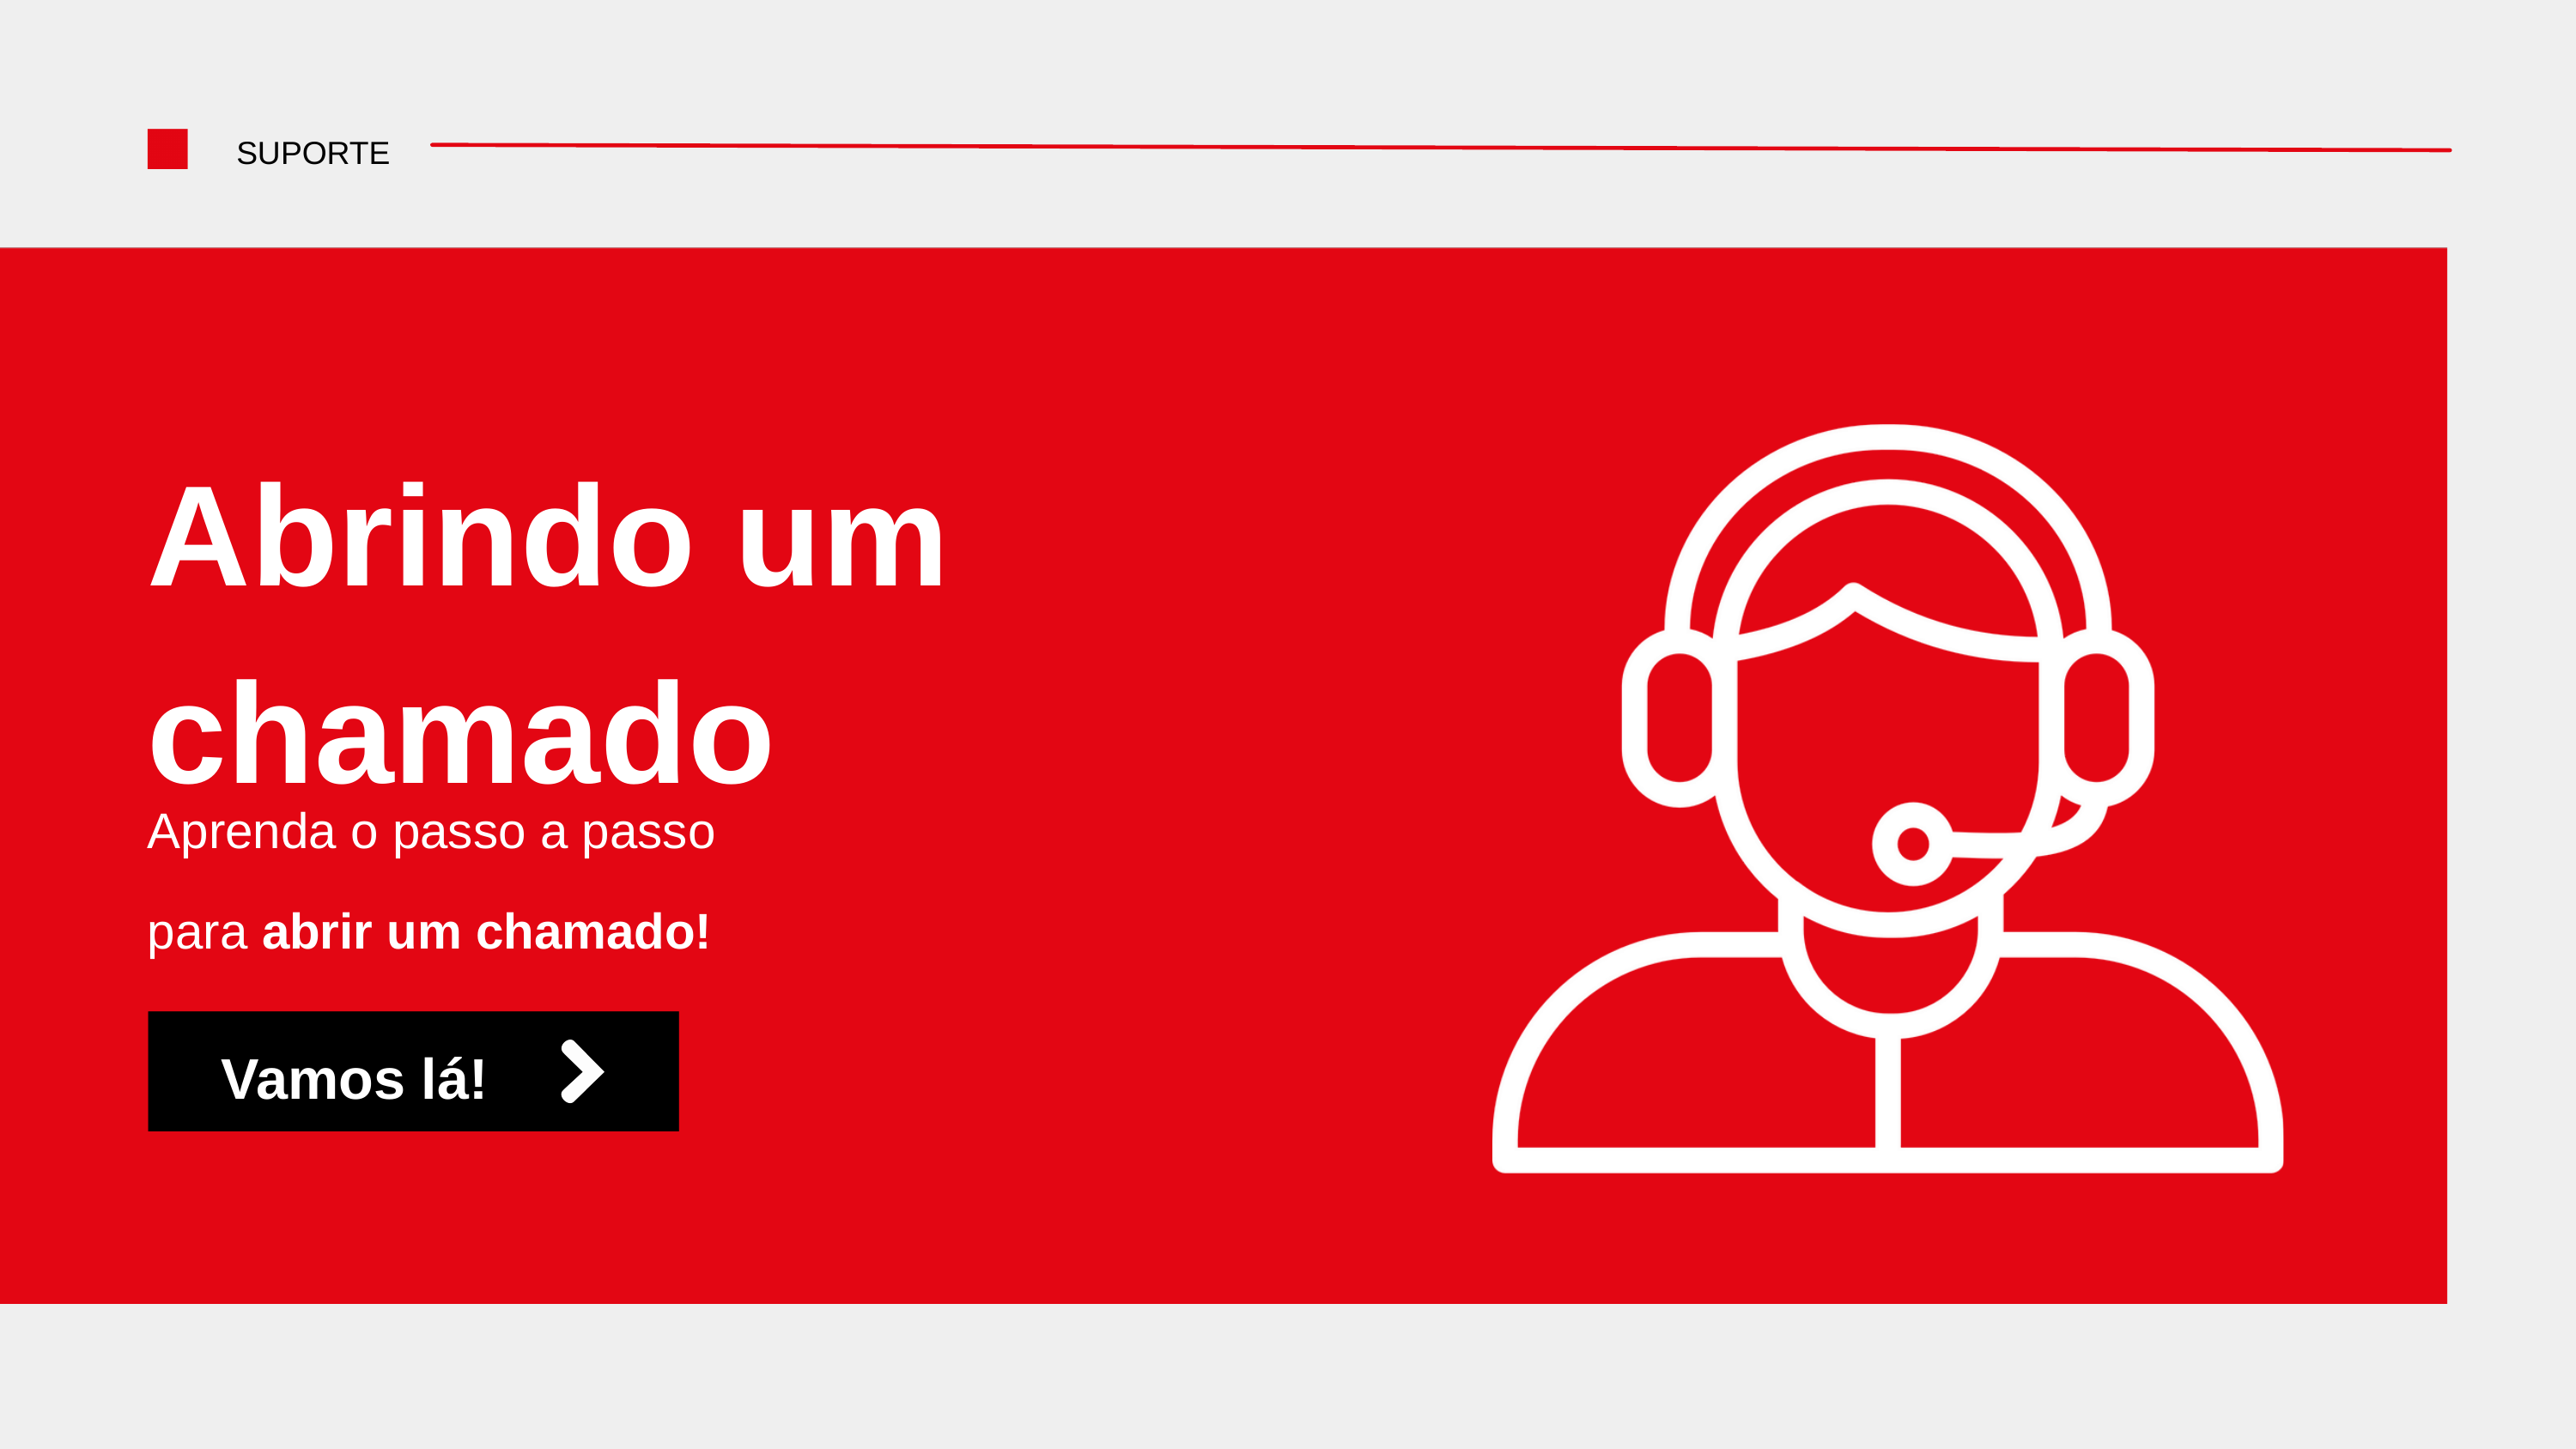

SUPORTE

Abrindo um chamado

Aprenda o passo a passo para abrir um chamado!

Vamos lá!